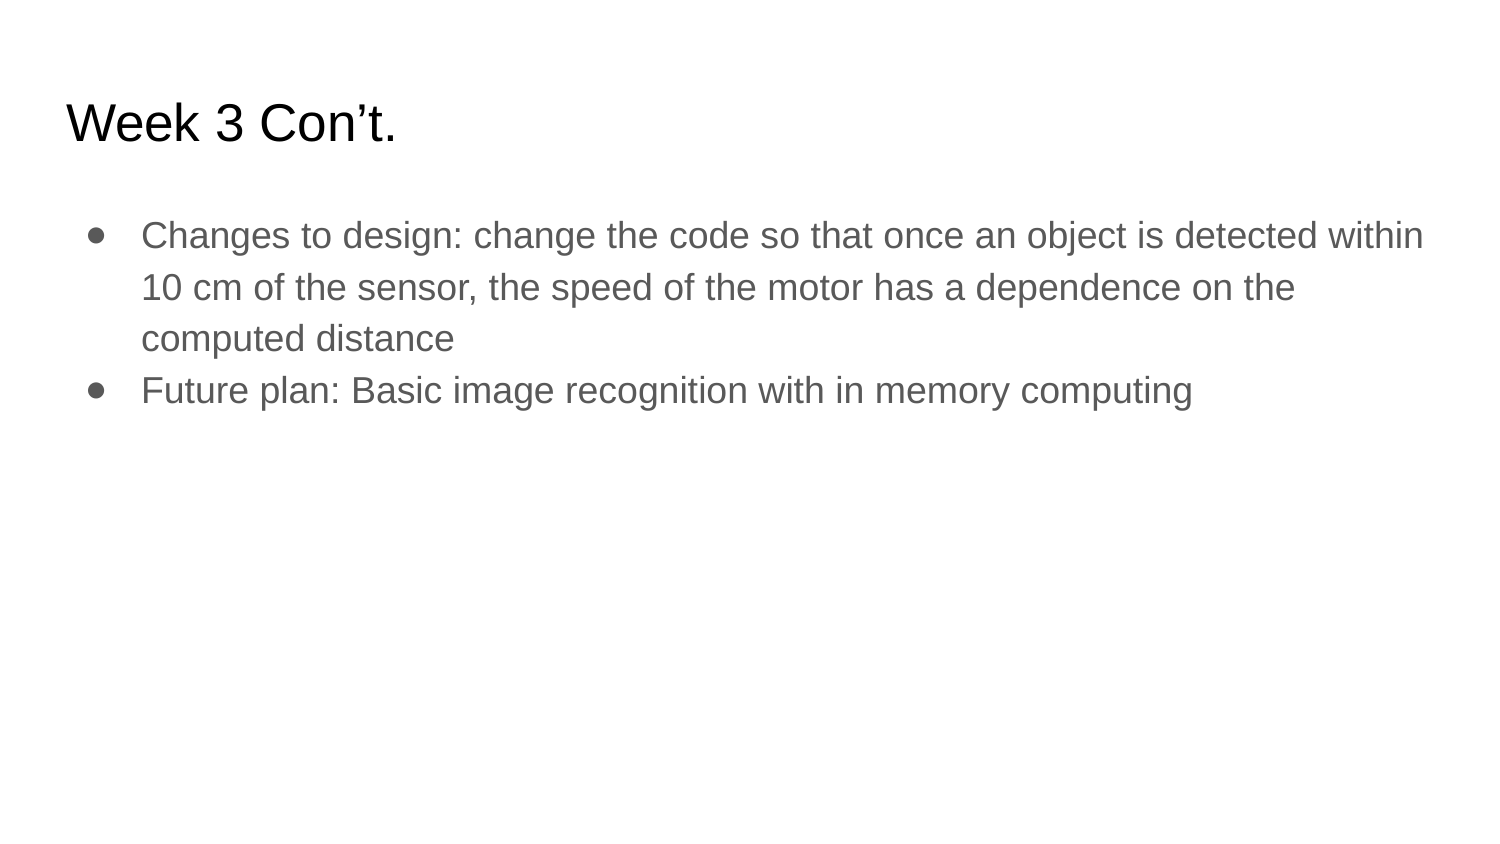

# Week 3 Con’t.
Changes to design: change the code so that once an object is detected within 10 cm of the sensor, the speed of the motor has a dependence on the computed distance
Future plan: Basic image recognition with in memory computing